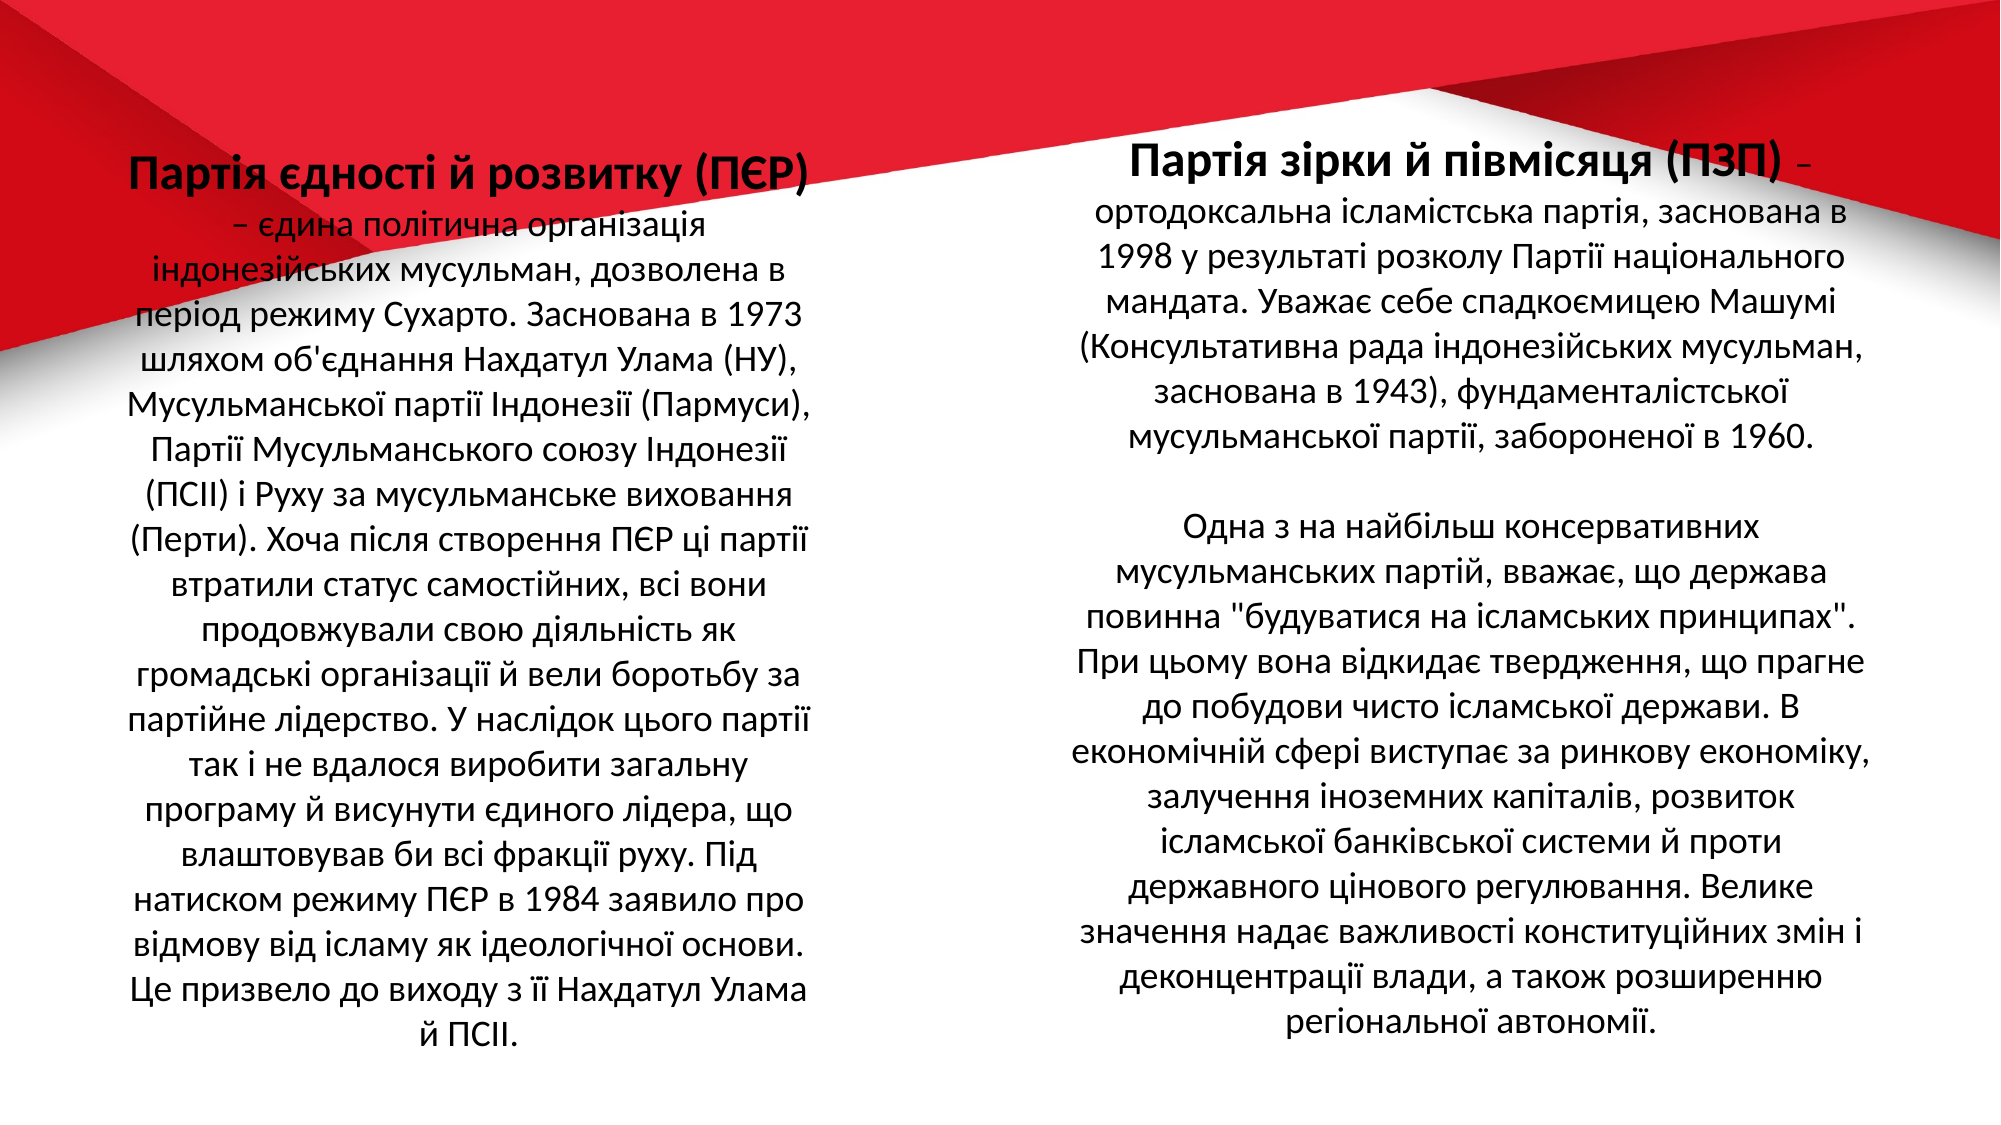

Партія зірки й півмісяця (ПЗП) – ортодоксальна ісламістська партія, заснована в 1998 у результаті розколу Партії національного мандата. Уважає себе спадкоємицею Машумі (Консультативна рада індонезійських мусульман, заснована в 1943), фундаменталістської мусульманської партії, забороненої в 1960.

Одна з на найбільш консервативних мусульманських партій, вважає, що держава повинна "будуватися на ісламських принципах". При цьому вона відкидає твердження, що прагне до побудови чисто ісламської держави. В економічній сфері виступає за ринкову економіку, залучення іноземних капіталів, розвиток ісламської банківської системи й проти державного цінового регулювання. Велике значення надає важливості конституційних змін і деконцентрації влади, а також розширенню регіональної автономії.
Партія єдності й розвитку (ПЄР) – єдина політична організація індонезійських мусульман, дозволена в період режиму Сухарто. Заснована в 1973 шляхом об'єднання Нахдатул Улама (НУ), Мусульманської партії Індонезії (Пармуси), Партії Мусульманського союзу Індонезії (ПСІІ) і Руху за мусульманське виховання (Перти). Хоча після створення ПЄР ці партії втратили статус самостійних, всі вони продовжували свою діяльність як громадські організації й вели боротьбу за партійне лідерство. У наслідок цього партії так і не вдалося виробити загальну програму й висунути єдиного лідера, що влаштовував би всі фракції руху. Під натиском режиму ПЄР в 1984 заявило про відмову від ісламу як ідеологічної основи. Це призвело до виходу з її Нахдатул Улама й ПСІІ.